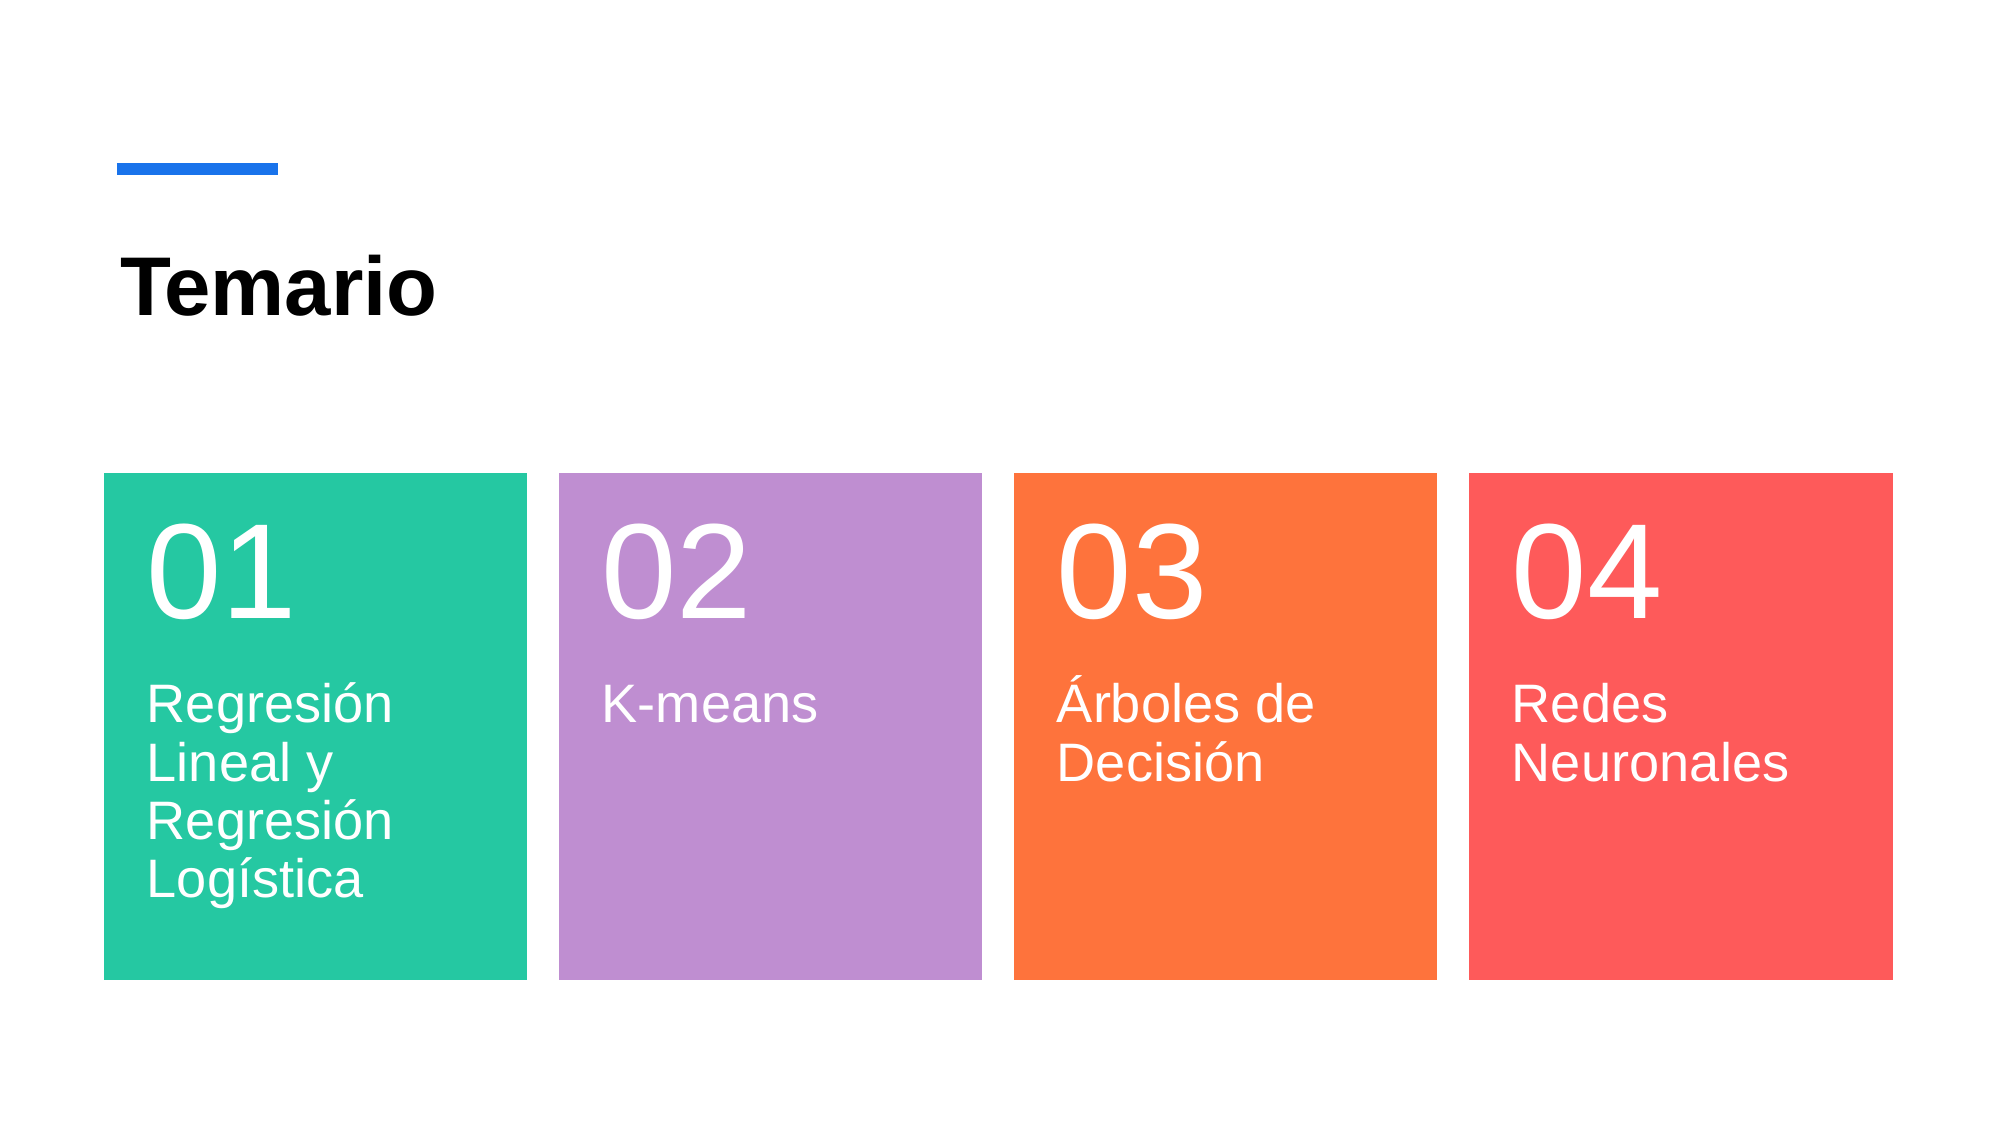

# Temario
Regresión Lineal y Regresión Logística
01
K-means
02
Árboles de Decisión
03
Redes Neuronales
04
Atoany Fierro | Tecnológico de Monterrey
3